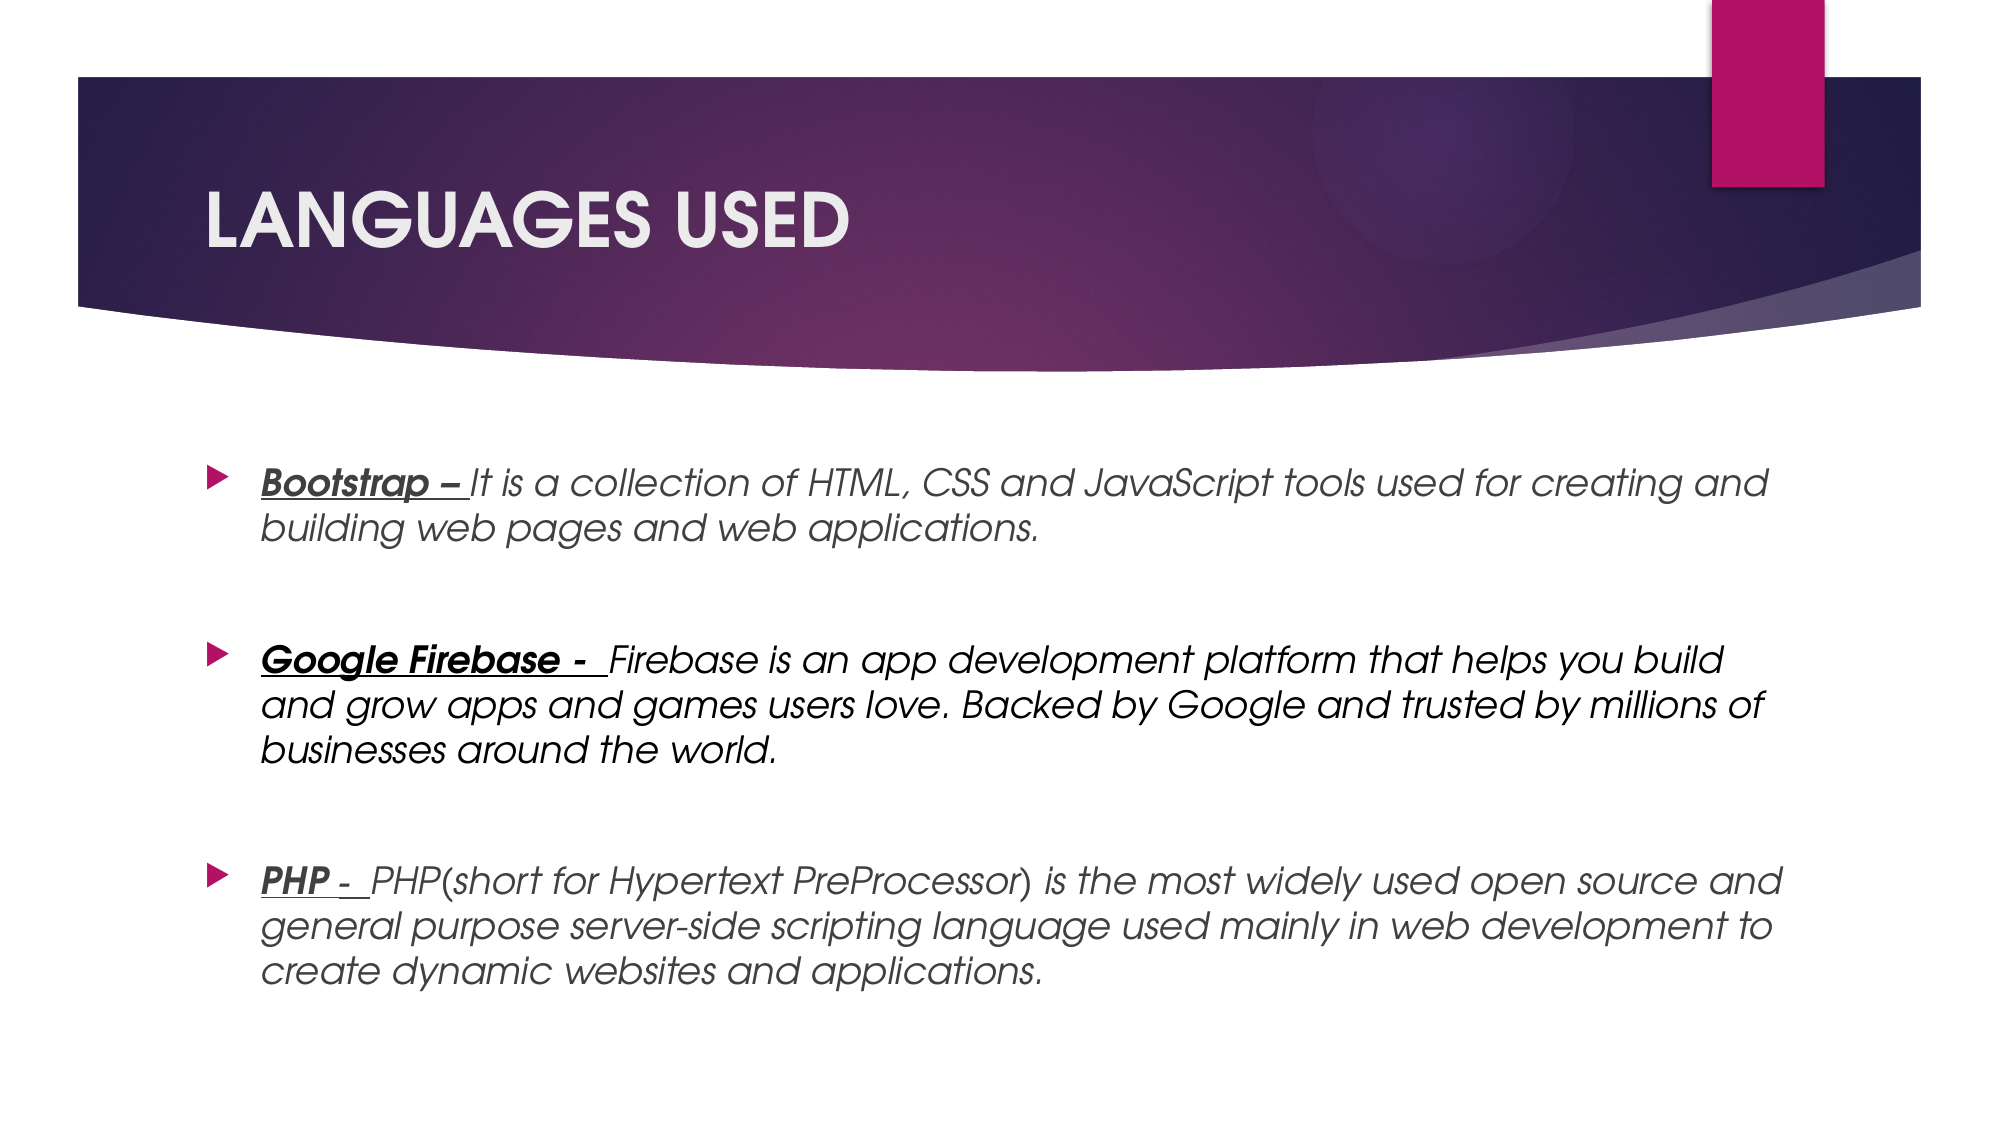

# LANGUAGES USED
Bootstrap – It is a collection of HTML, CSS and JavaScript tools used for creating and building web pages and web applications.

Google Firebase -  Firebase is an app development platform that helps you build and grow apps and games users love. Backed by Google and trusted by millions of businesses around the world.

PHP -  PHP(short for Hypertext PreProcessor) is the most widely used open source and general purpose server-side scripting language used mainly in web development to create dynamic websites and applications.